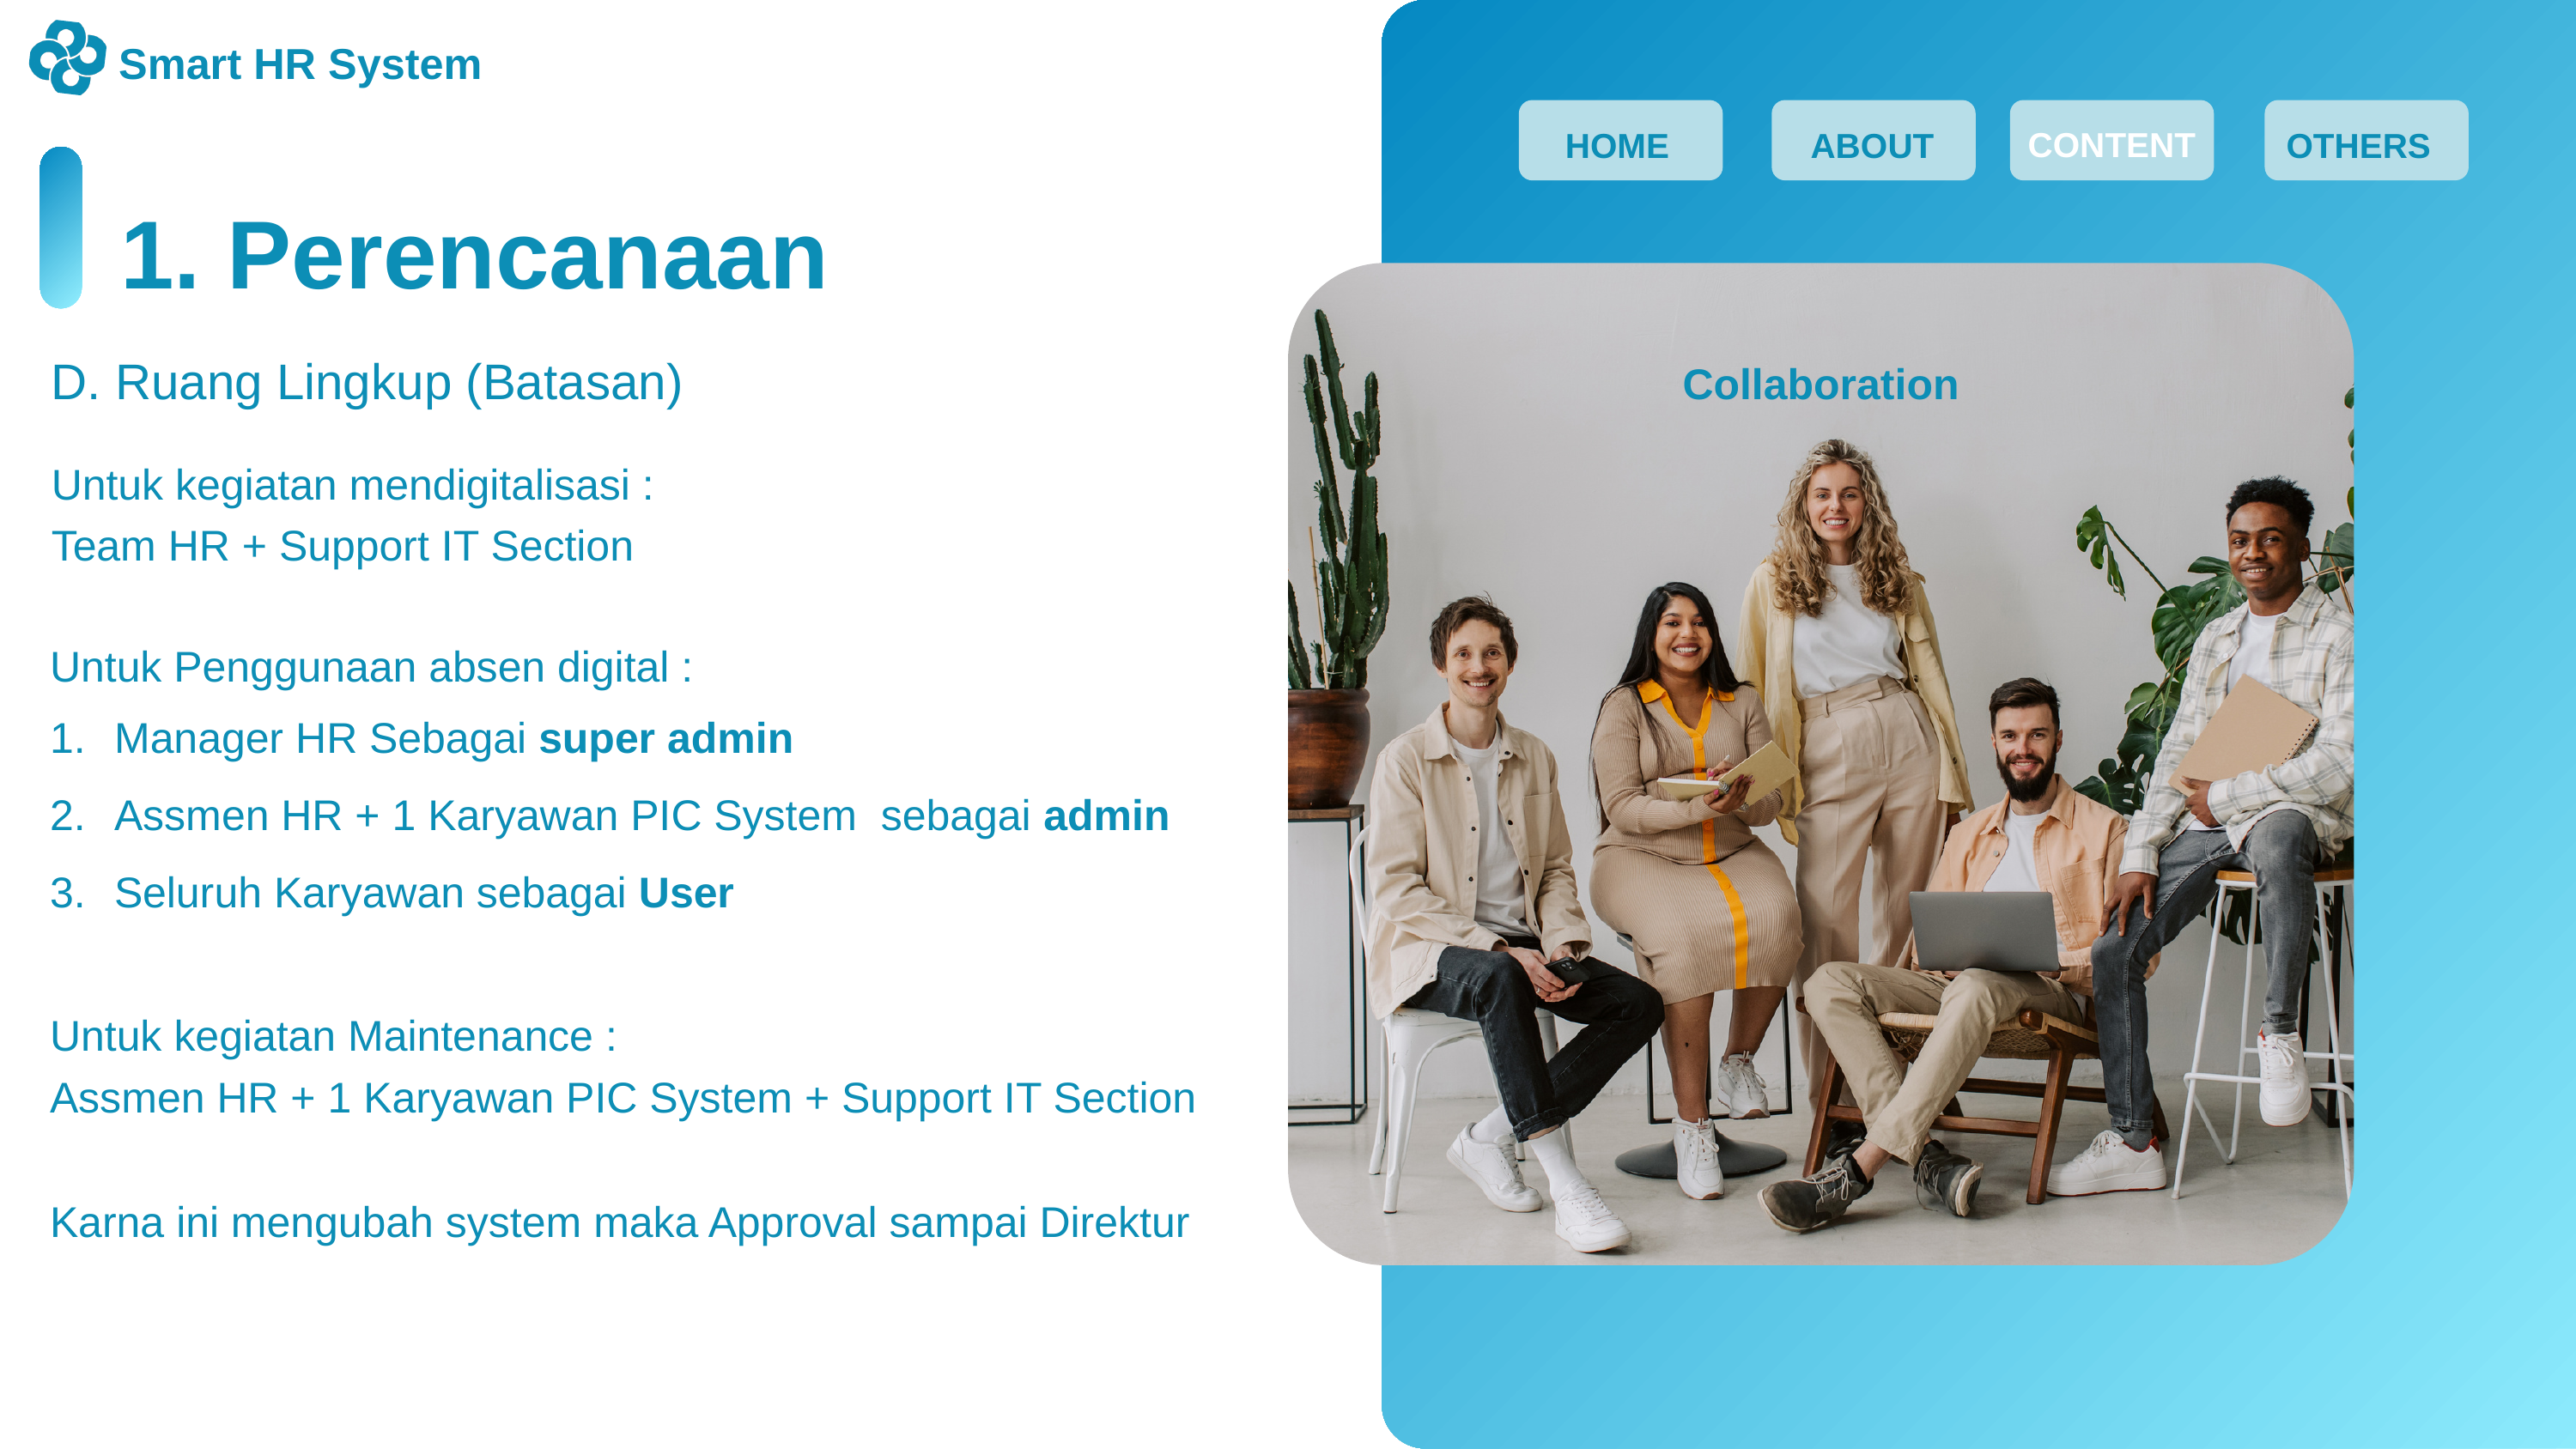

CONTENT
HOME
ABOUT
OTHERS

Smart HR System

CONTENT
HOME
ABOUT
OTHERS

1. Perencanaan

Collaboration
D. Ruang Lingkup (Batasan)
Untuk kegiatan mendigitalisasi :
Team HR + Support IT Section
Untuk Penggunaan absen digital :
Manager HR Sebagai super admin
Assmen HR + 1 Karyawan PIC System  sebagai admin
Seluruh Karyawan sebagai User
Untuk kegiatan Maintenance :
Assmen HR + 1 Karyawan PIC System + Support IT Section
Karna ini mengubah system maka Approval sampai Direktur